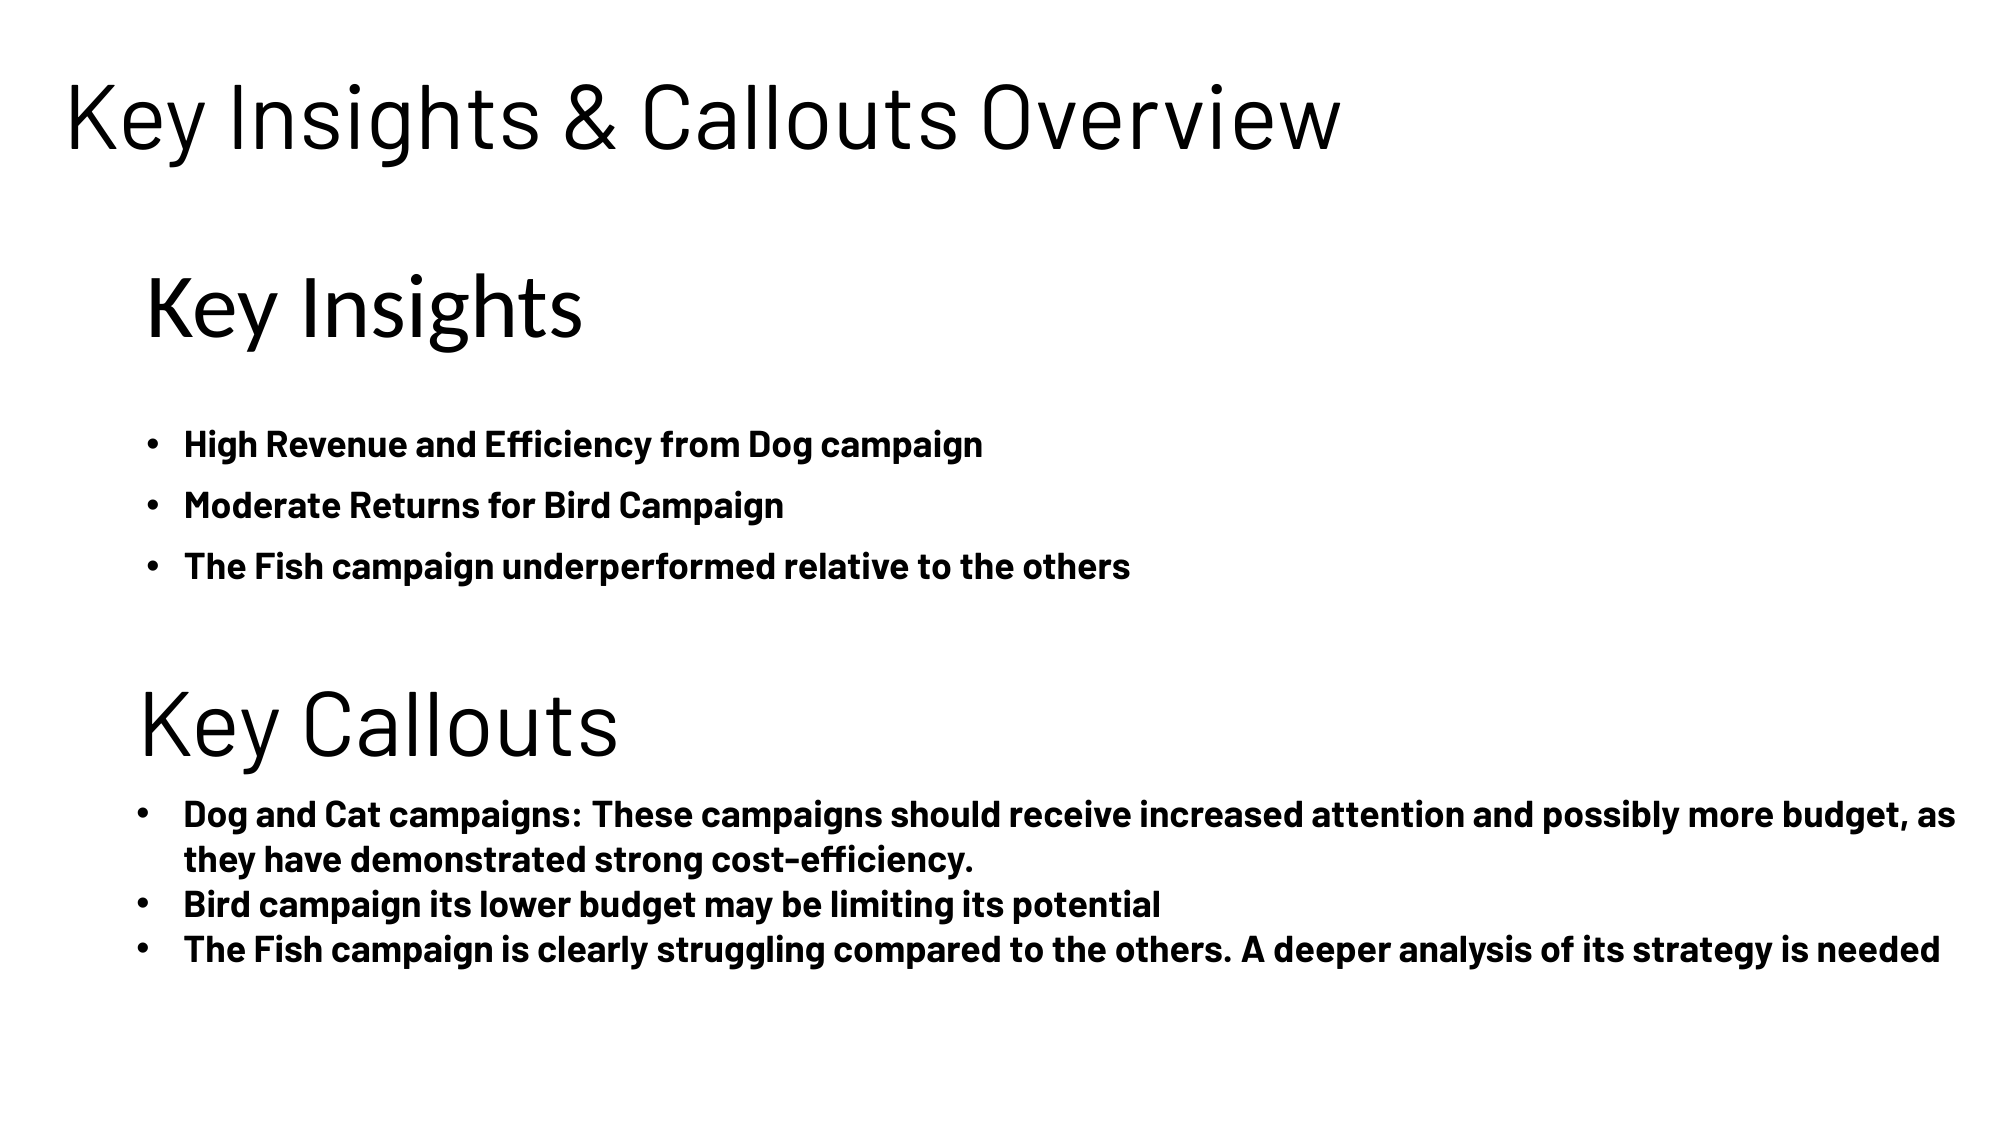

Key Insights & Callouts Overview
# Key Insights
High Revenue and Efficiency from Dog campaign
Moderate Returns for Bird Campaign
The Fish campaign underperformed relative to the others
Key Callouts
Dog and Cat campaigns: These campaigns should receive increased attention and possibly more budget, as they have demonstrated strong cost-efficiency.
Bird campaign its lower budget may be limiting its potential
The Fish campaign is clearly struggling compared to the others. A deeper analysis of its strategy is needed